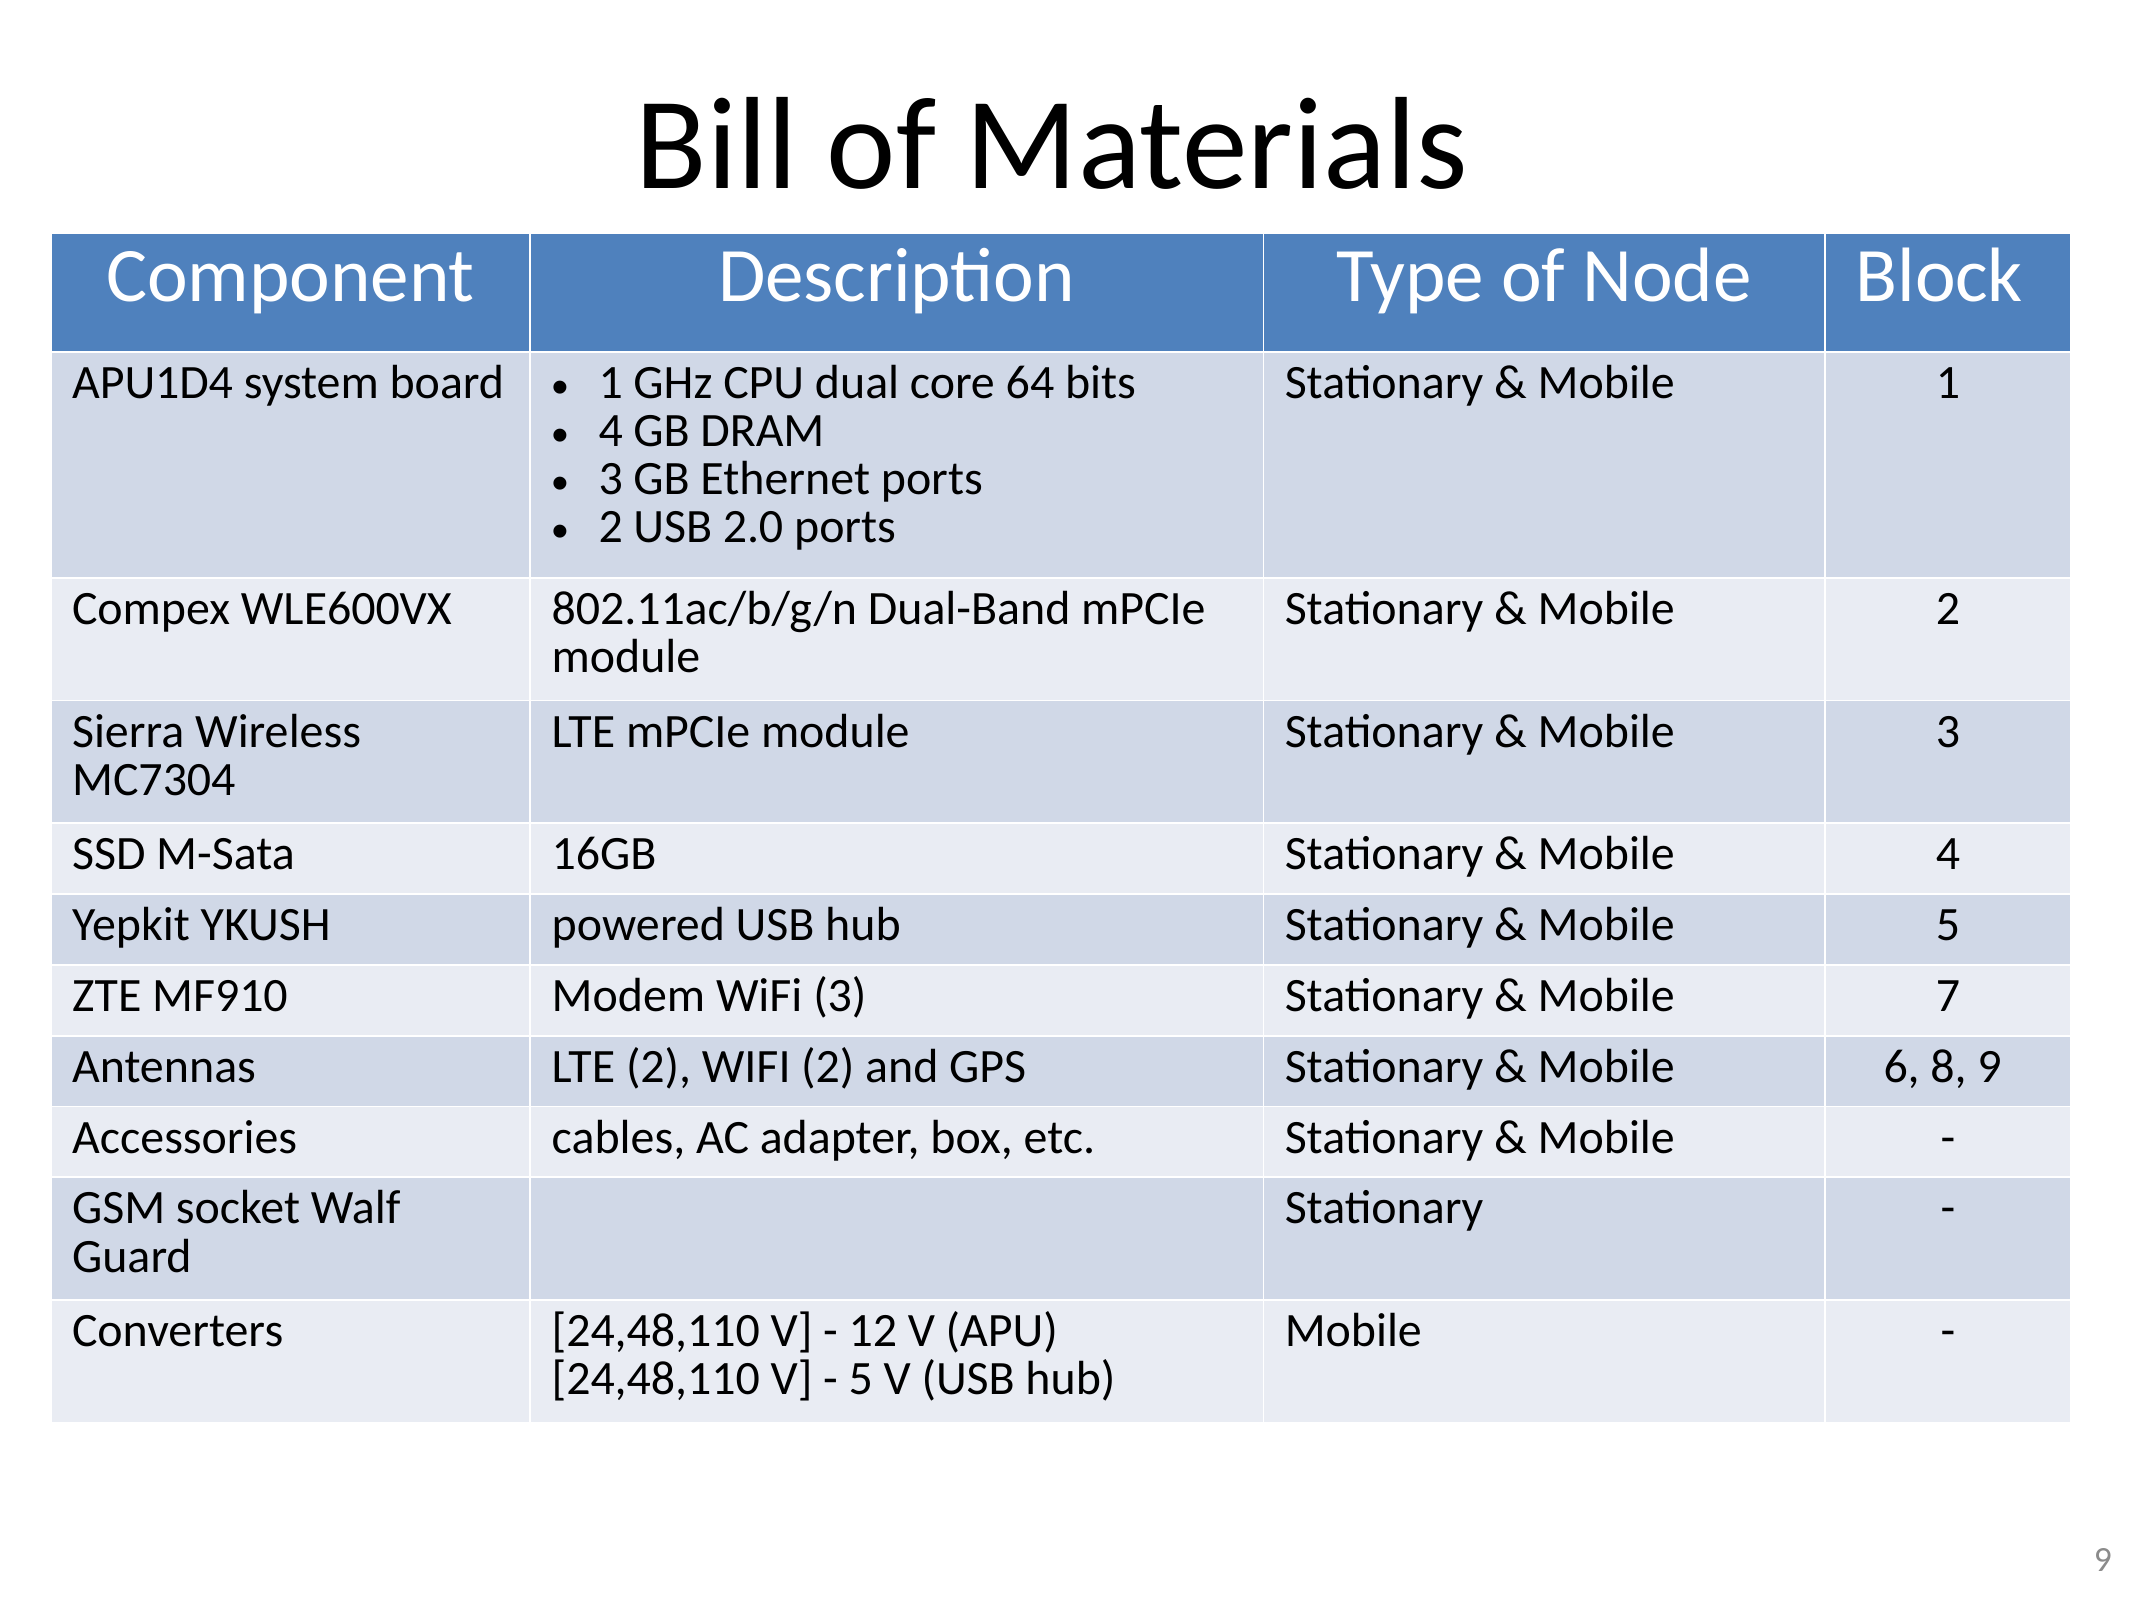

# Bill of Materials
| Component | Description | Type of Node | Block |
| --- | --- | --- | --- |
| APU1D4 system board | 1 GHz CPU dual core 64 bits 4 GB DRAM 3 GB Ethernet ports 2 USB 2.0 ports | Stationary & Mobile | 1 |
| Compex WLE600VX | 802.11ac/b/g/n Dual-Band mPCIe module | Stationary & Mobile | 2 |
| Sierra Wireless MC7304 | LTE mPCIe module | Stationary & Mobile | 3 |
| SSD M-Sata | 16GB | Stationary & Mobile | 4 |
| Yepkit YKUSH | powered USB hub | Stationary & Mobile | 5 |
| ZTE MF910 | Modem WiFi (3) | Stationary & Mobile | 7 |
| Antennas | LTE (2), WIFI (2) and GPS | Stationary & Mobile | 6, 8, 9 |
| Accessories | cables, AC adapter, box, etc. | Stationary & Mobile | - |
| GSM socket Walf Guard |  | Stationary | - |
| Converters | [24,48,110 V] - 12 V (APU) [24,48,110 V] - 5 V (USB hub) | Mobile | - |
9